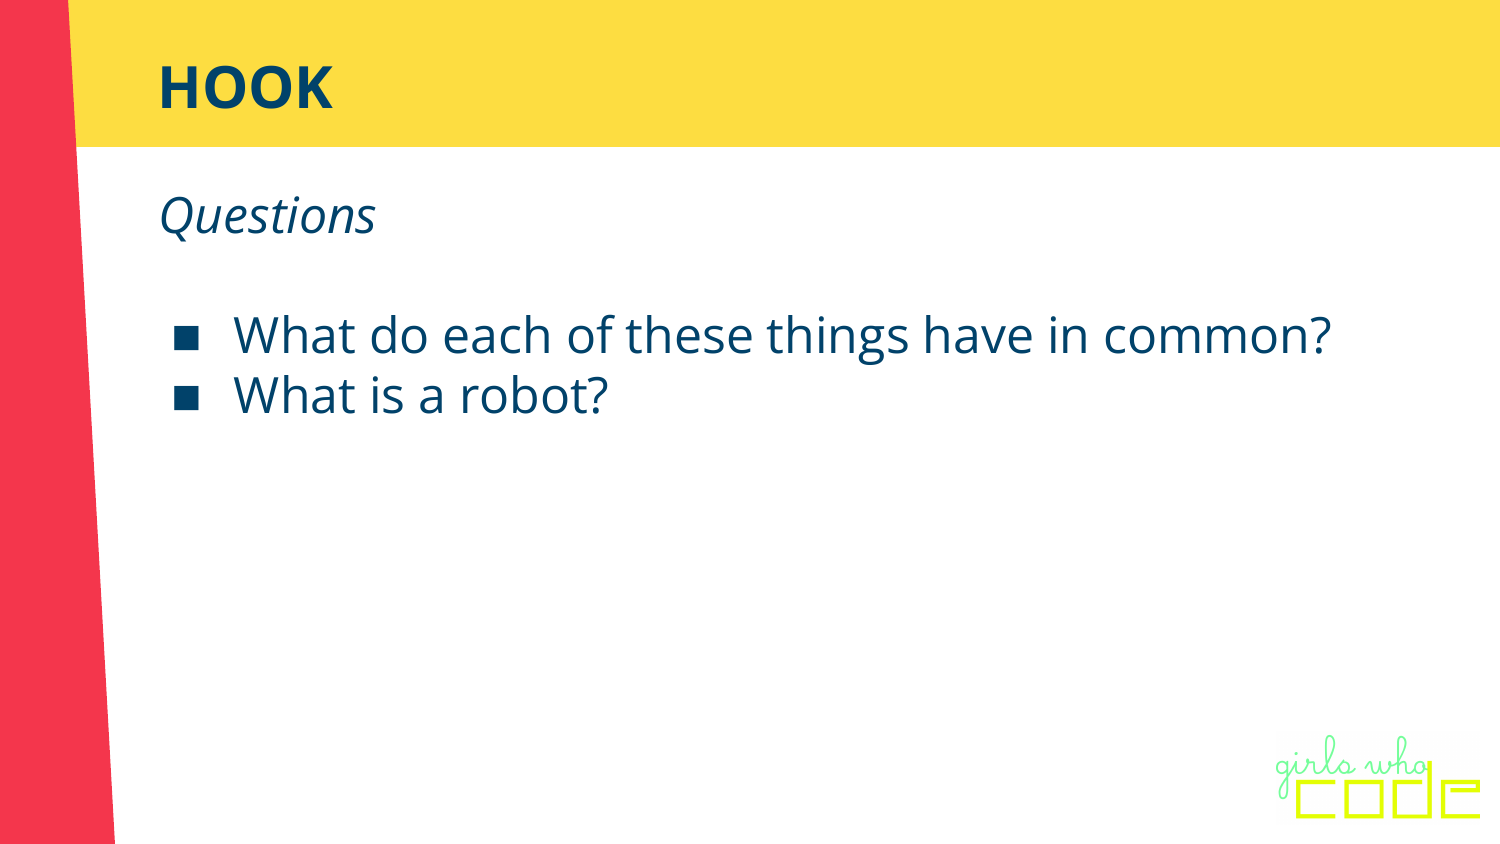

# HOOK
Questions

What do each of these things have in common?
What is a robot?